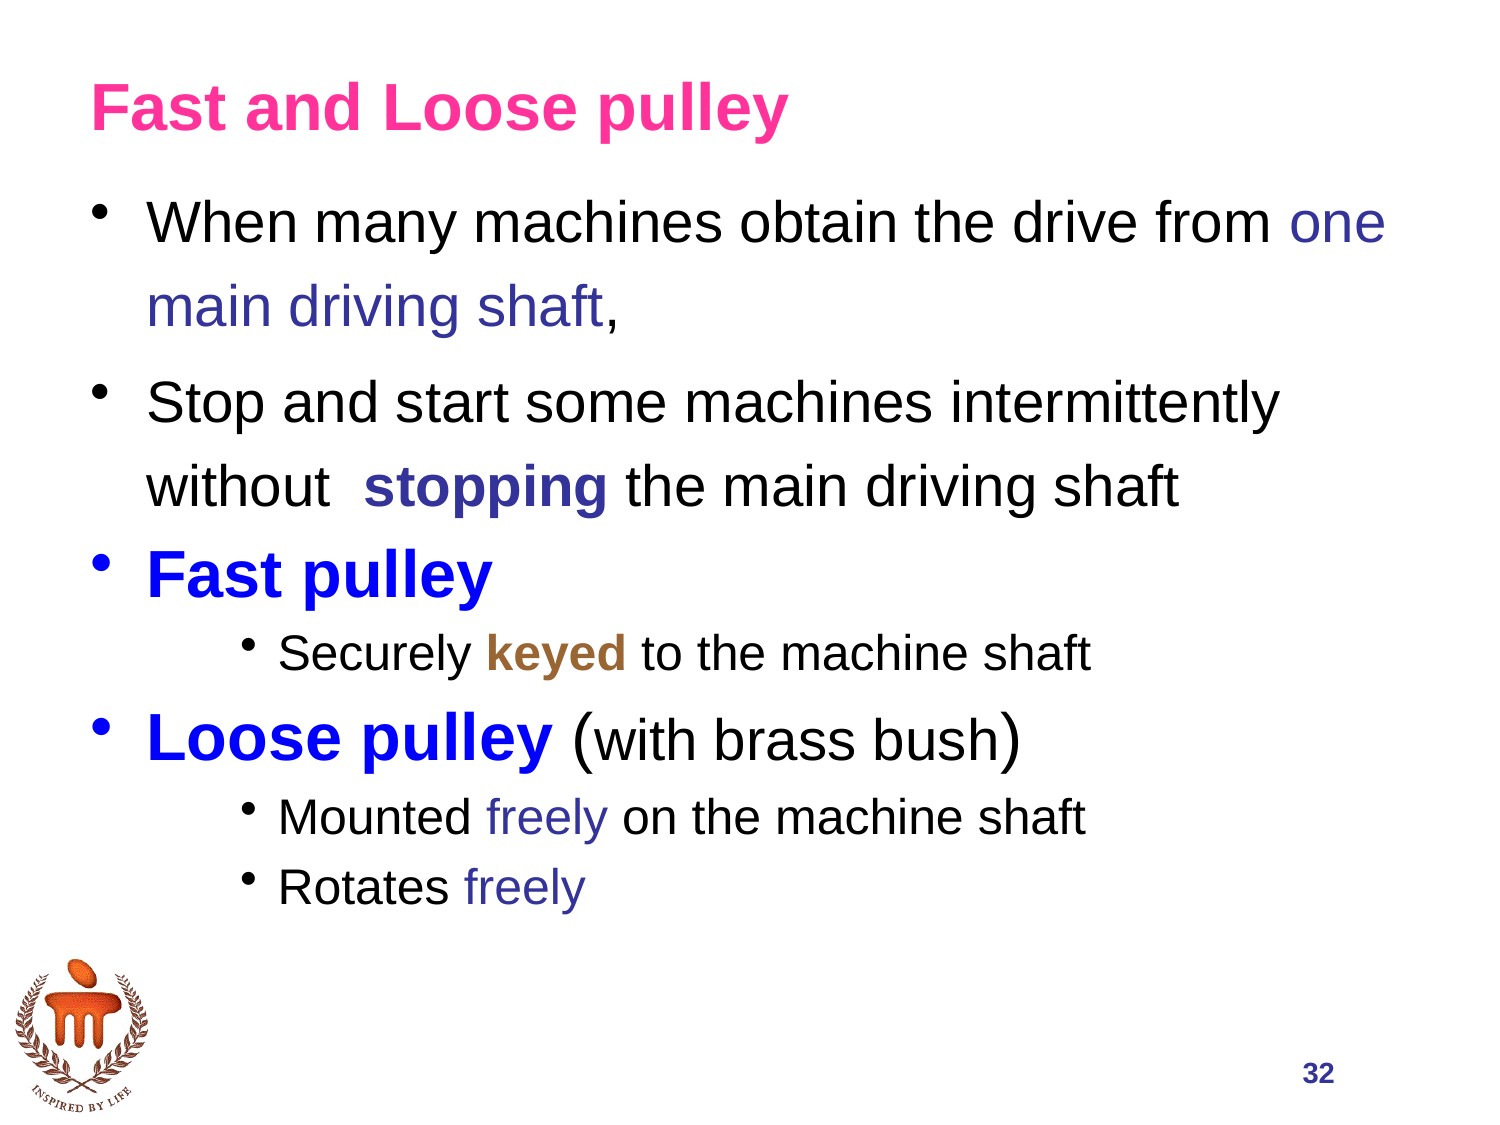

# Fast and Loose pulley
When many machines obtain the drive from one main driving shaft,
Stop and start some machines intermittently without  stopping the main driving shaft
Fast pulley
Securely keyed to the machine shaft
Loose pulley (with brass bush)
Mounted freely on the machine shaft
Rotates freely

32